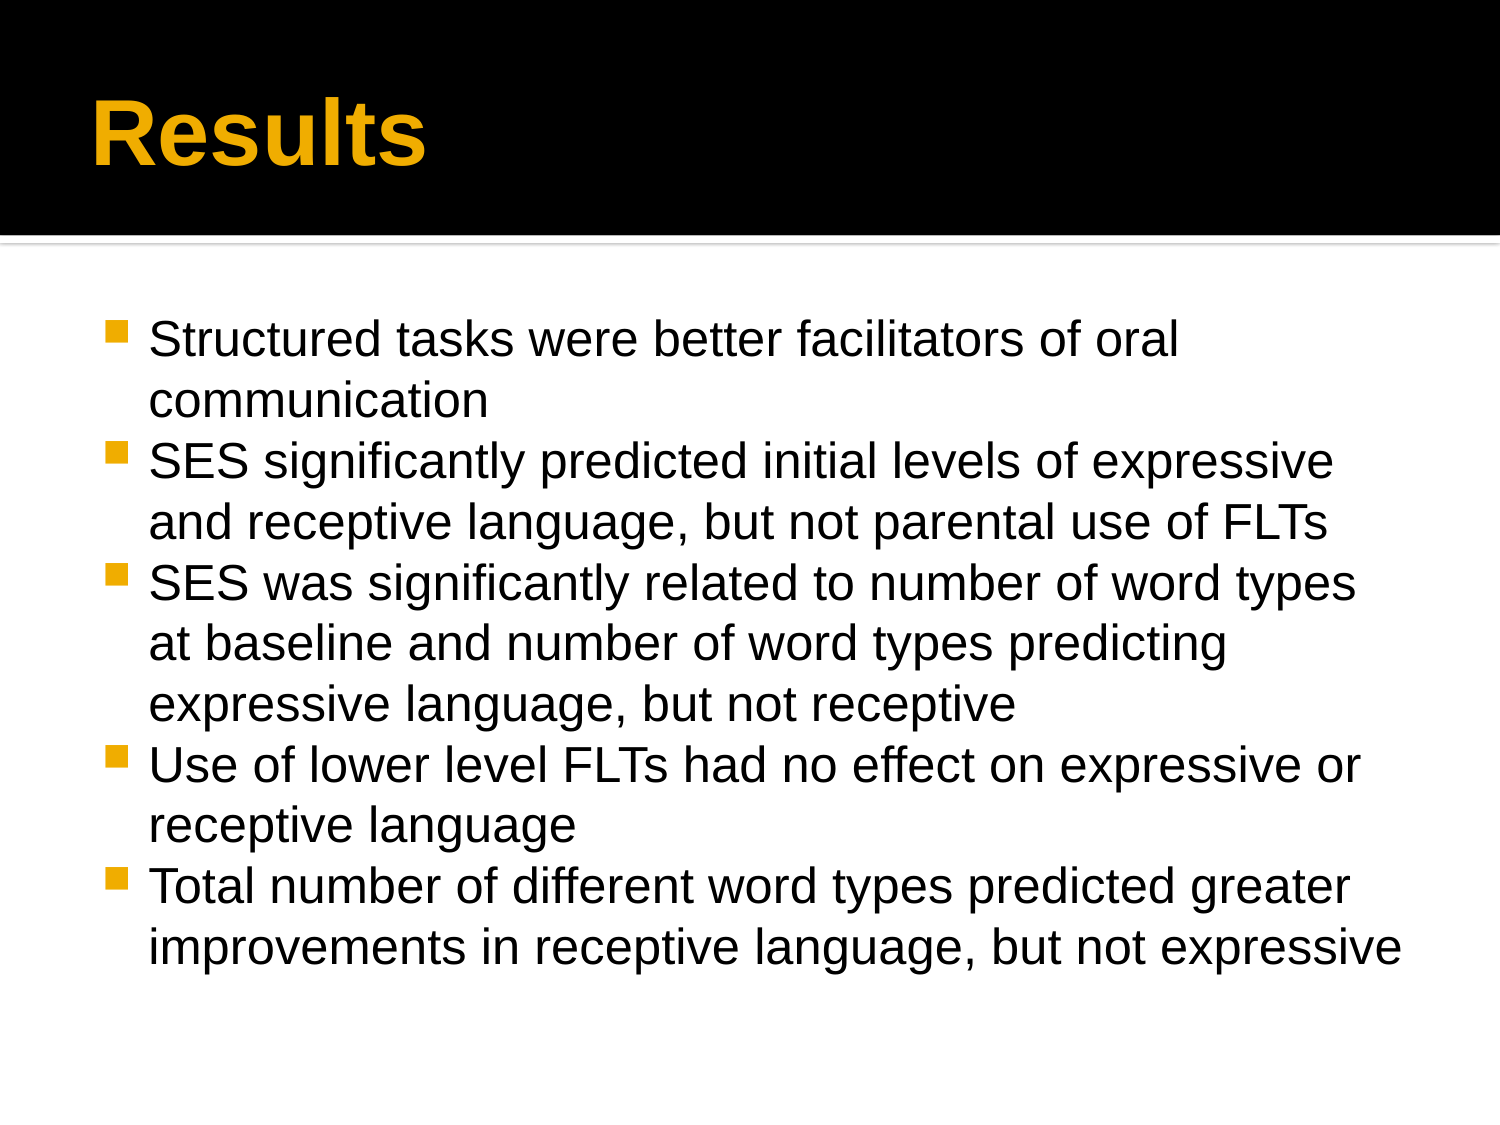

# Results
Structured tasks were better facilitators of oral communication
SES significantly predicted initial levels of expressive and receptive language, but not parental use of FLTs
SES was significantly related to number of word types at baseline and number of word types predicting expressive language, but not receptive
Use of lower level FLTs had no effect on expressive or receptive language
Total number of different word types predicted greater improvements in receptive language, but not expressive